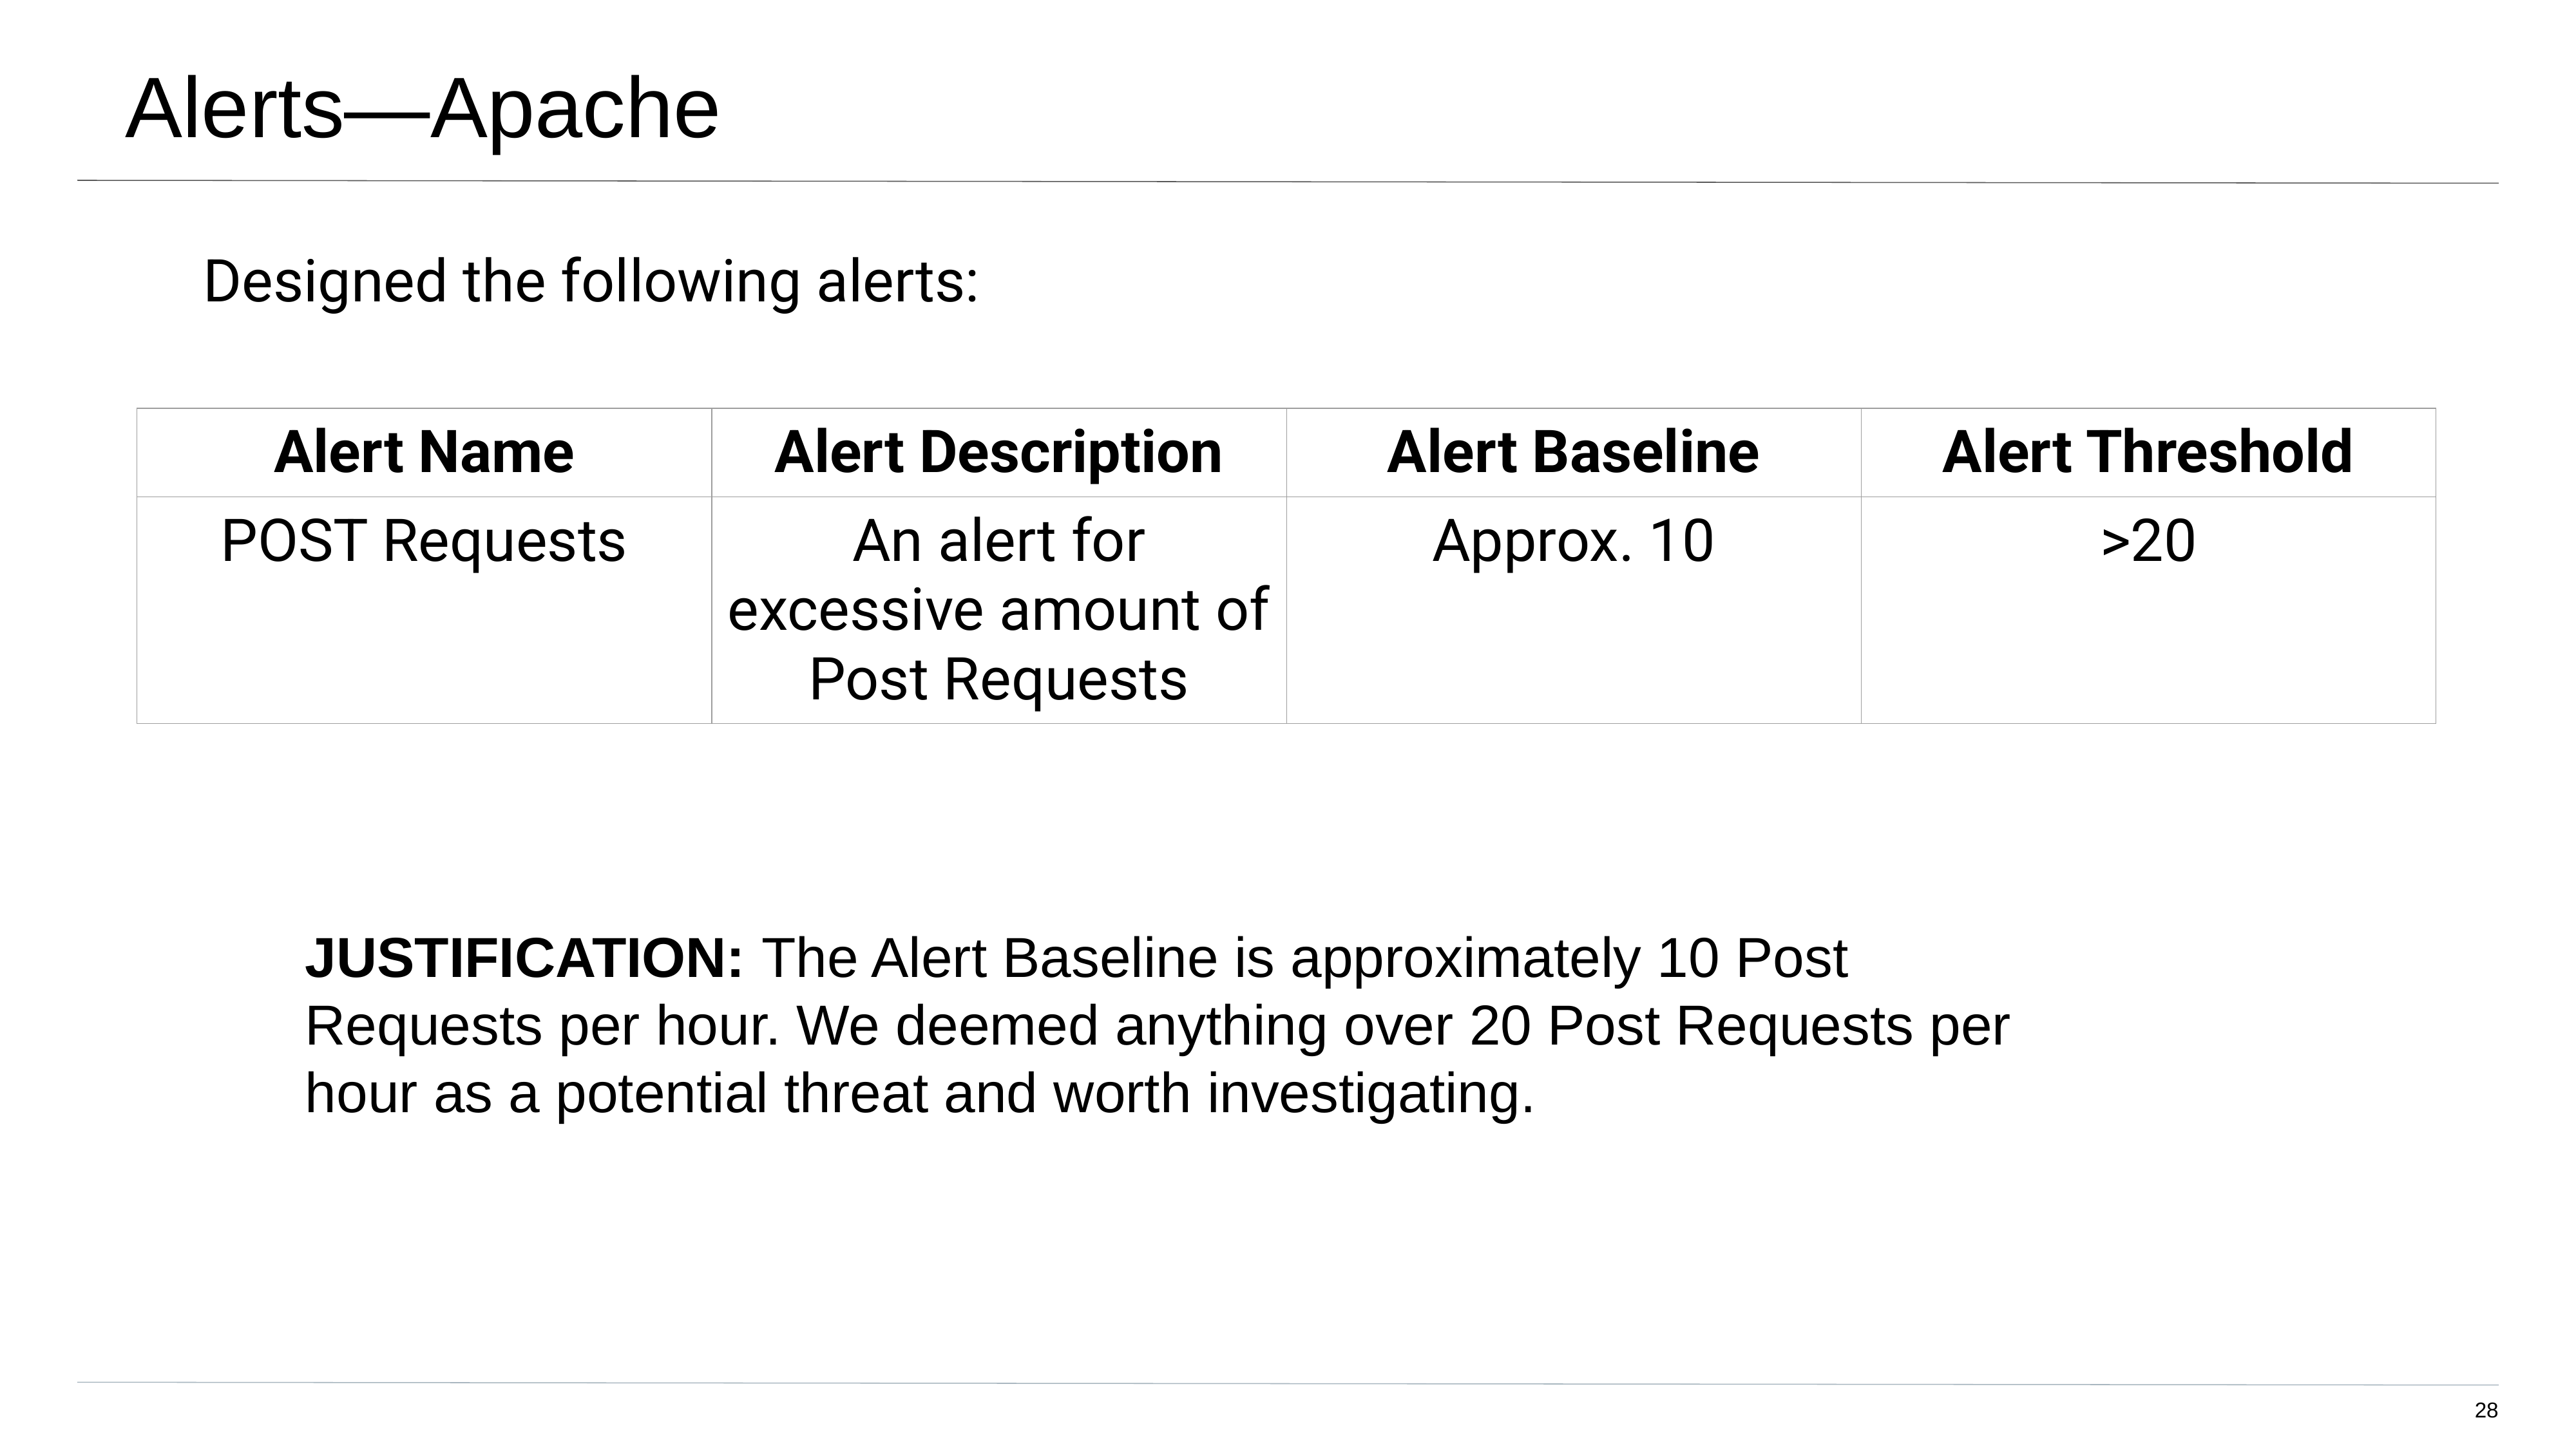

# Alerts—Apache
Designed the following alerts:

| Alert Name | Alert Description | Alert Baseline | Alert Threshold |
| --- | --- | --- | --- |
| POST Requests | An alert for excessive amount of Post Requests | Approx. 10 | >20 |
JUSTIFICATION: The Alert Baseline is approximately 10 Post Requests per hour. We deemed anything over 20 Post Requests per hour as a potential threat and worth investigating.
28